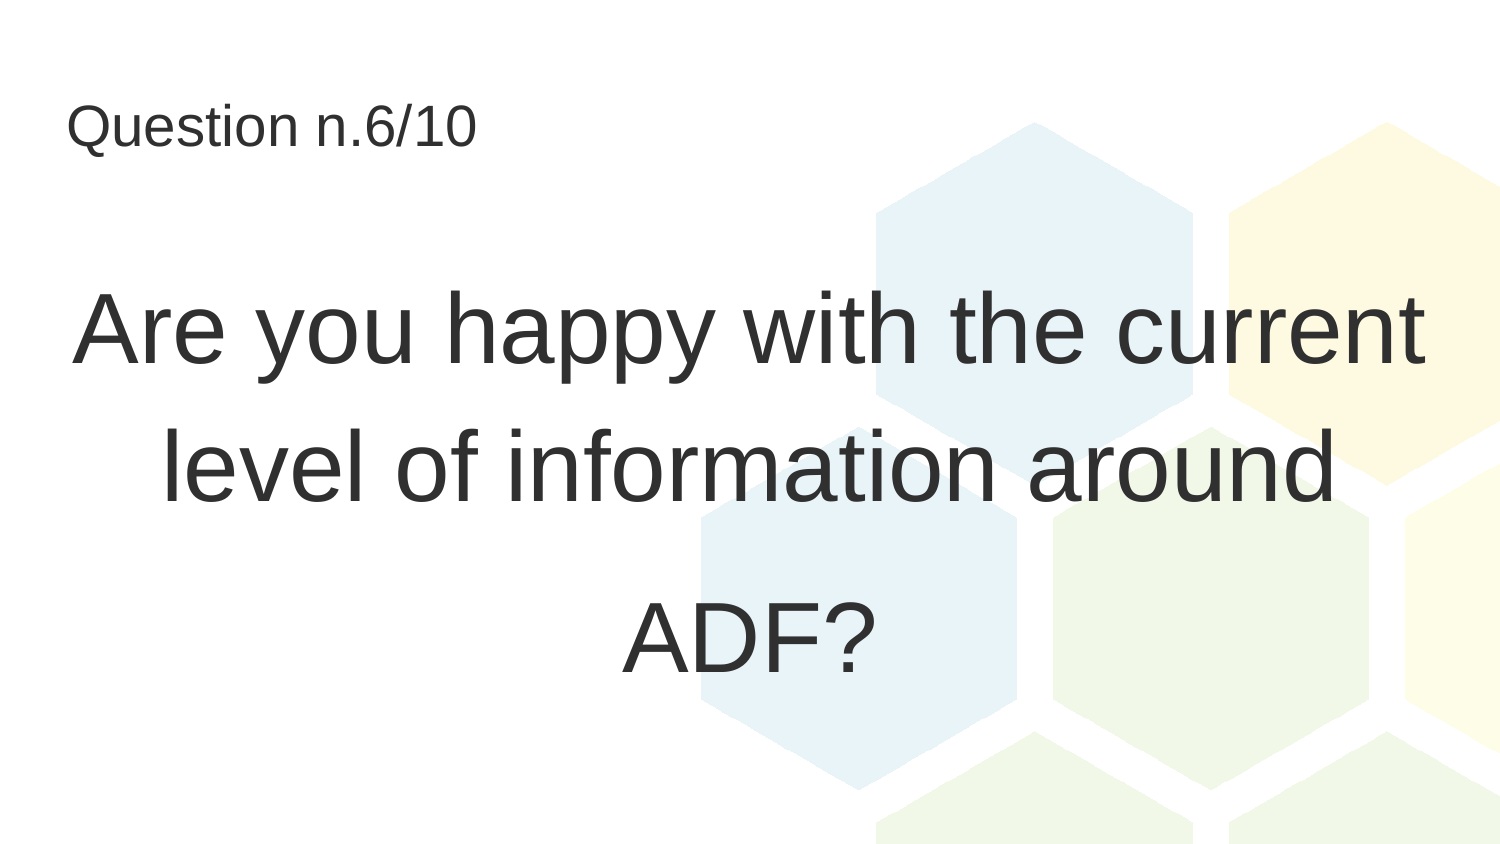

# Question n.6/10
Are you happy with the current level of information around
ADF?